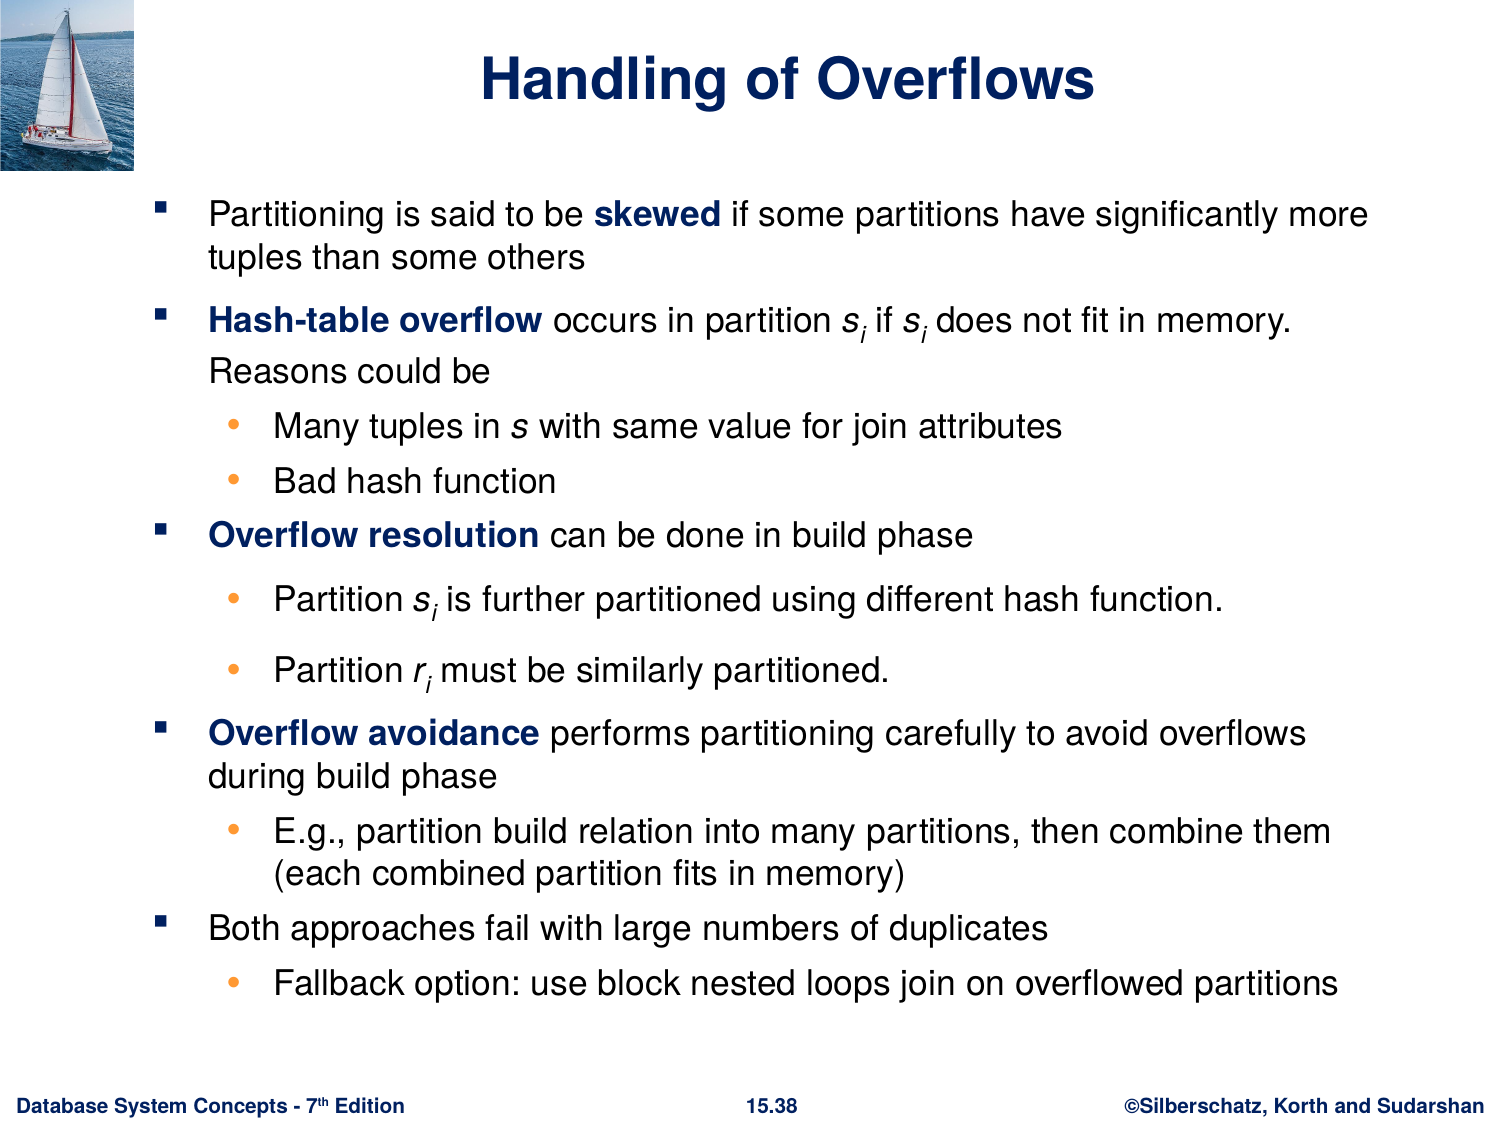

# Handling of Overflows
Partitioning is said to be skewed if some partitions have significantly more tuples than some others
Hash-table overflow occurs in partition si if si does not fit in memory.  Reasons could be
Many tuples in s with same value for join attributes
Bad hash function
Overflow resolution can be done in build phase
Partition si is further partitioned using different hash function.
Partition ri must be similarly partitioned.
Overflow avoidance performs partitioning carefully to avoid overflows during build phase
E.g., partition build relation into many partitions, then combine them (each combined partition ﬁts in memory)
Both approaches fail with large numbers of duplicates
Fallback option: use block nested loops join on overflowed partitions